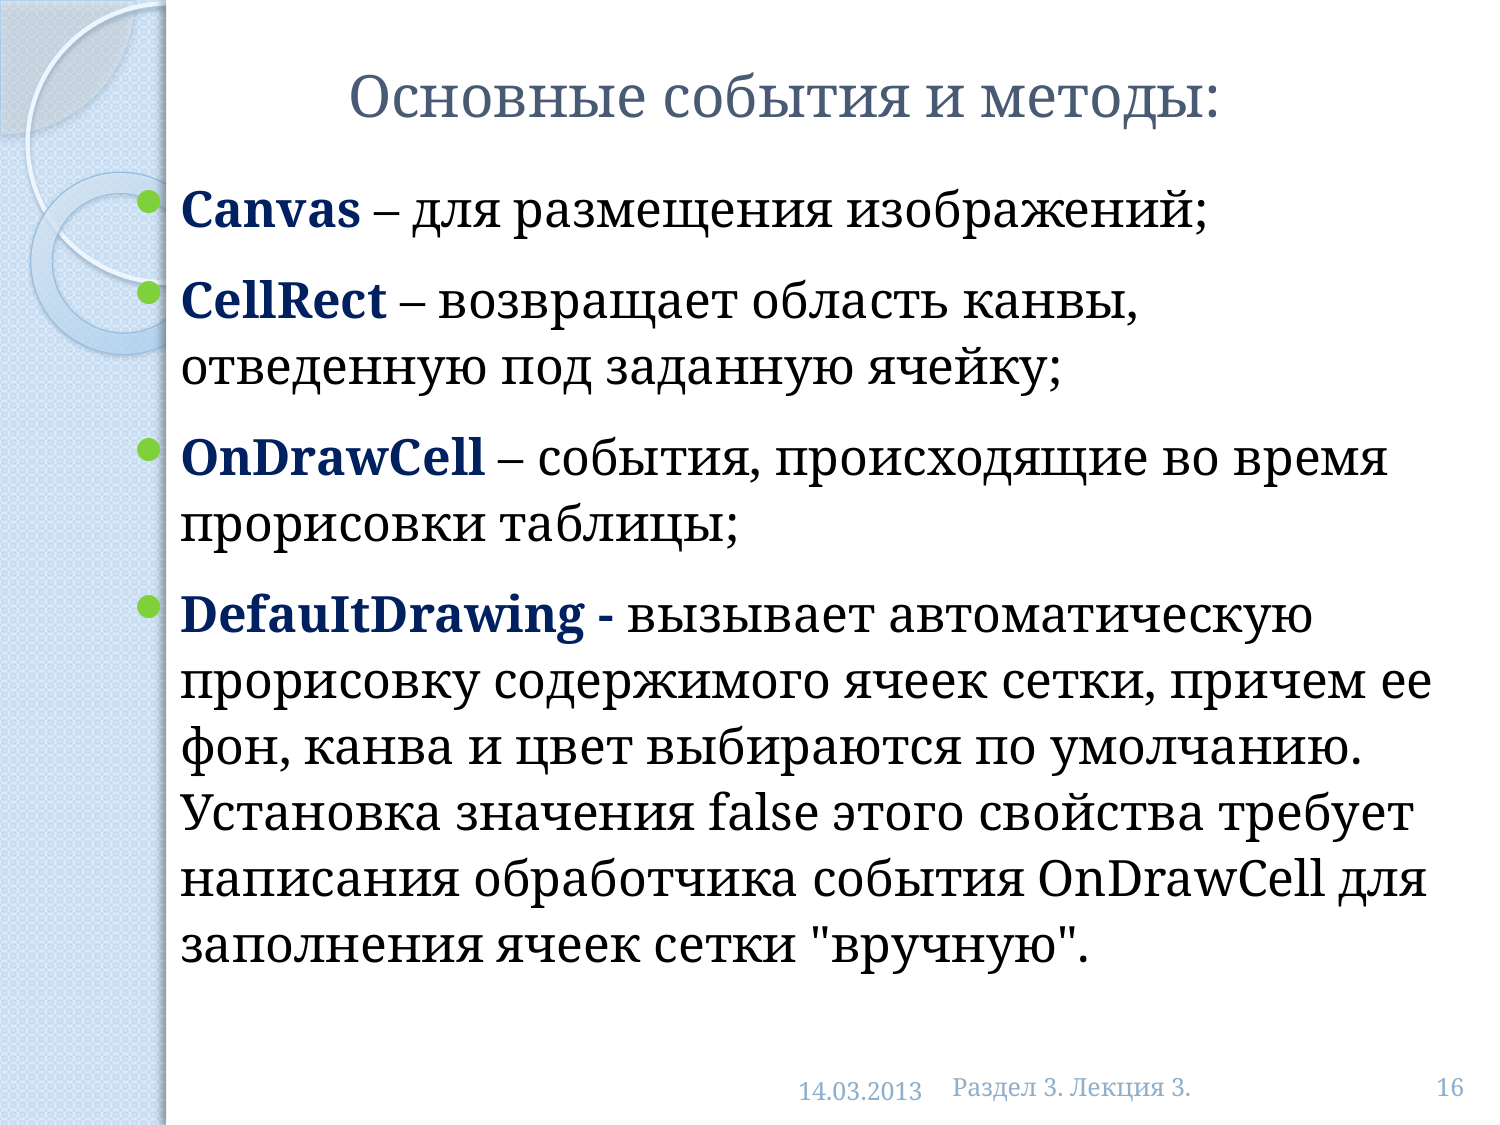

# Основные события и методы:
Canvas – для размещения изображений;
CellRect – возвращает область канвы, отведенную под заданную ячейку;
OnDrawCell – события, происходящие во время прорисовки таблицы;
DefauItDrawing - вызывает автоматическую прорисовку содержимого ячеек сетки, причем ее фон, канва и цвет выбираются по умолчанию. Установка значения false этого свойства требует написания обработчика события OnDrawCell для заполнения ячеек сетки "вручную".

14.03.2013
Раздел 3. Лекция 3.
16